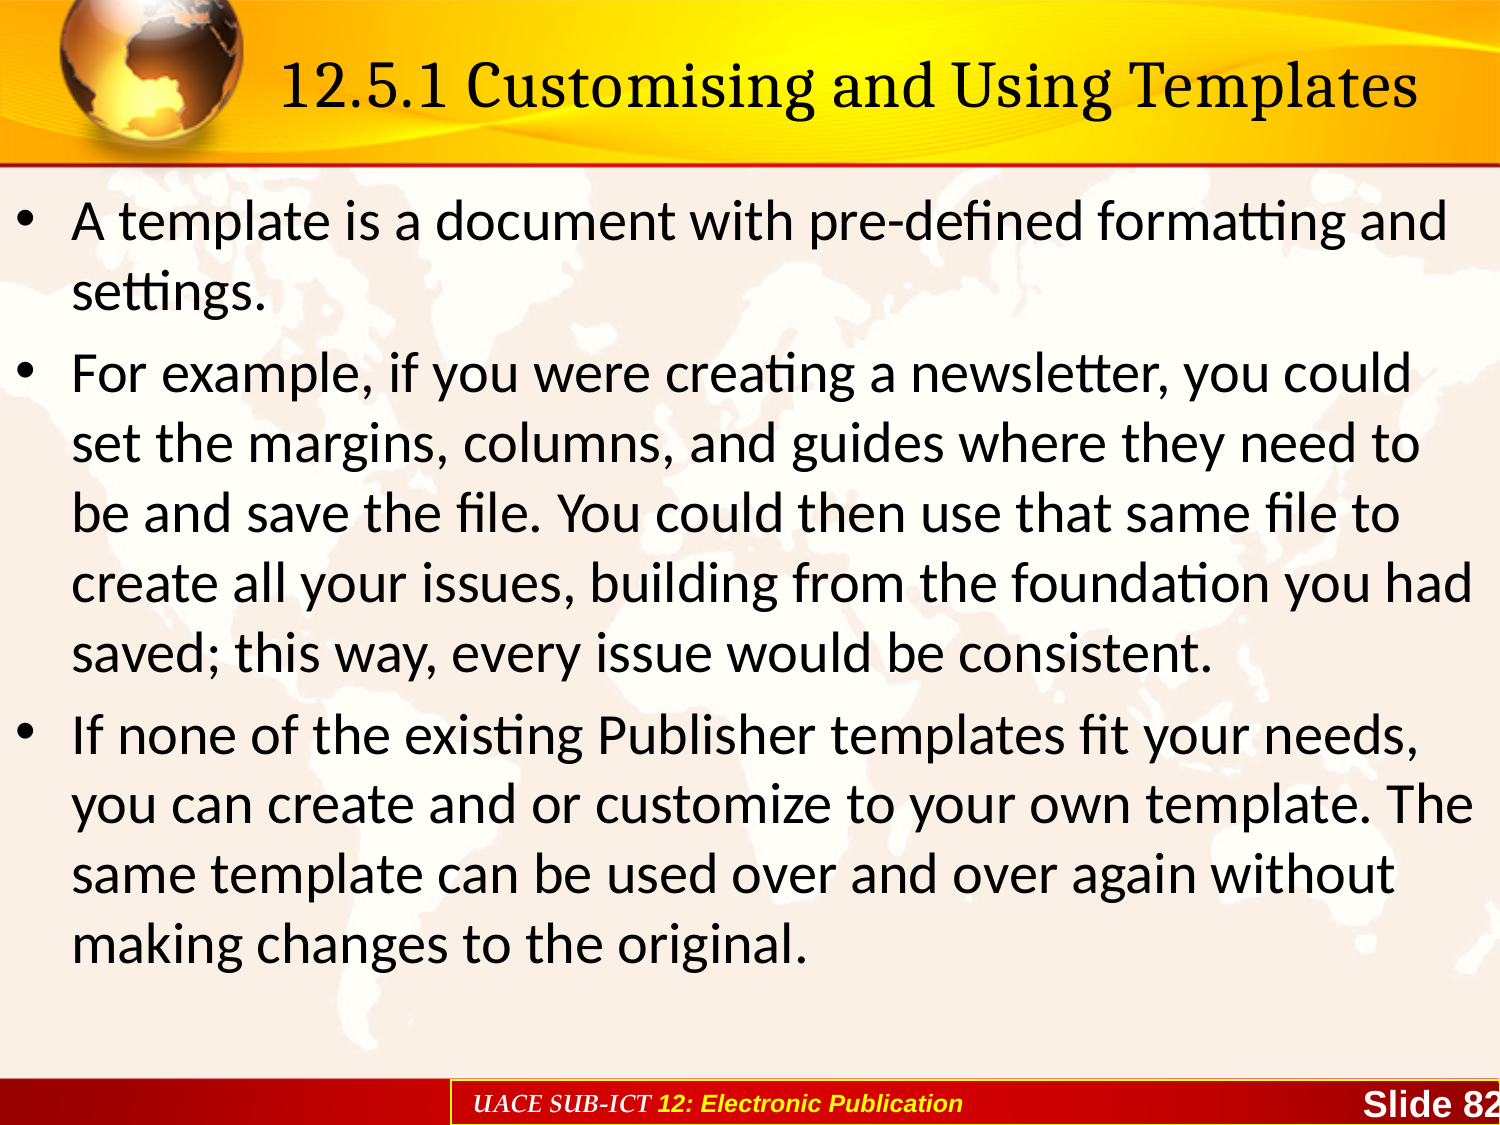

# 12.5.1 Customising and Using Templates
A template is a document with pre-defined formatting and settings.
For example, if you were creating a newsletter, you could set the margins, columns, and guides where they need to be and save the file. You could then use that same file to create all your issues, building from the foundation you had saved; this way, every issue would be consistent.
If none of the existing Publisher templates fit your needs, you can create and or customize to your own template. The same template can be used over and over again without making changes to the original.